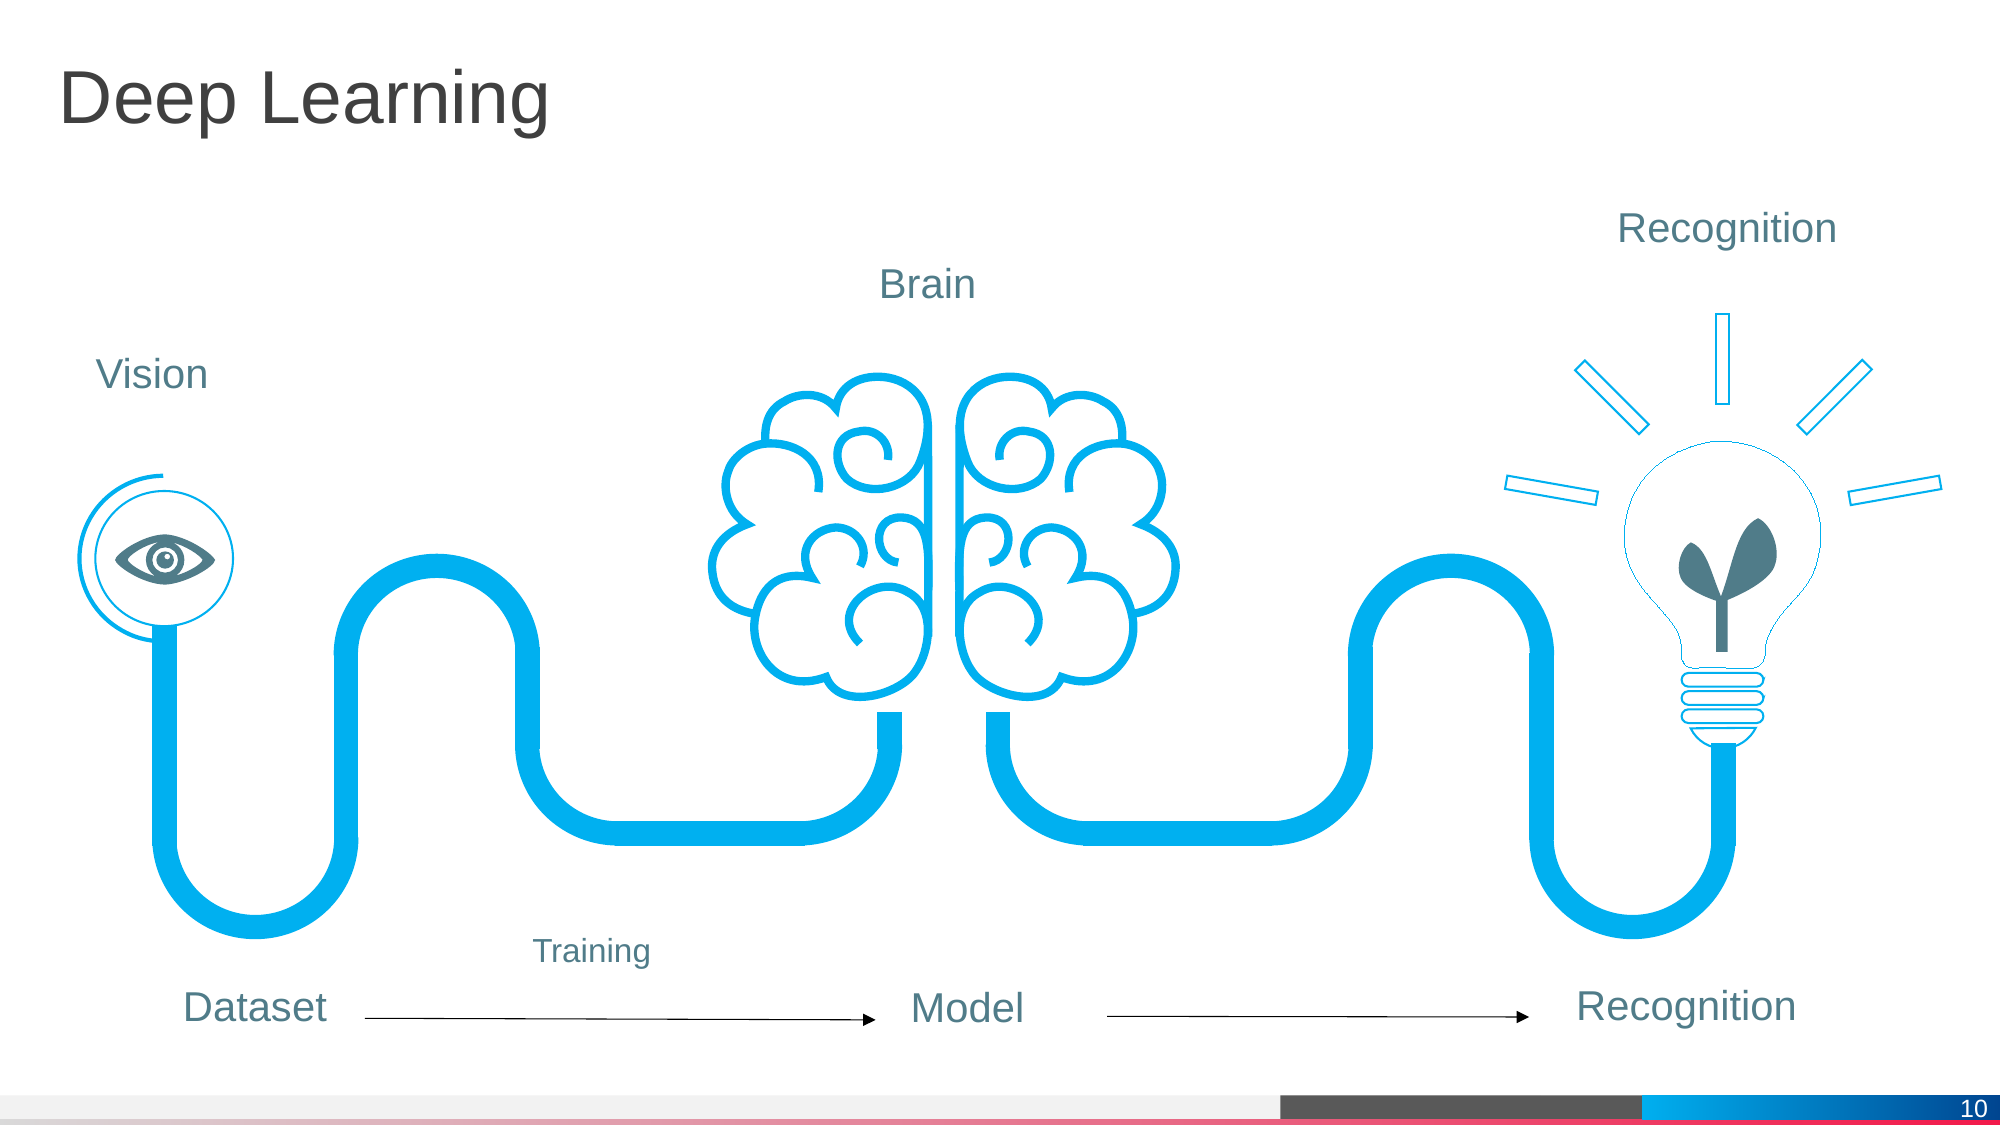

# Deep Learning
Recognition
Brain
Vision
Training
Recognition
Dataset
Model

10